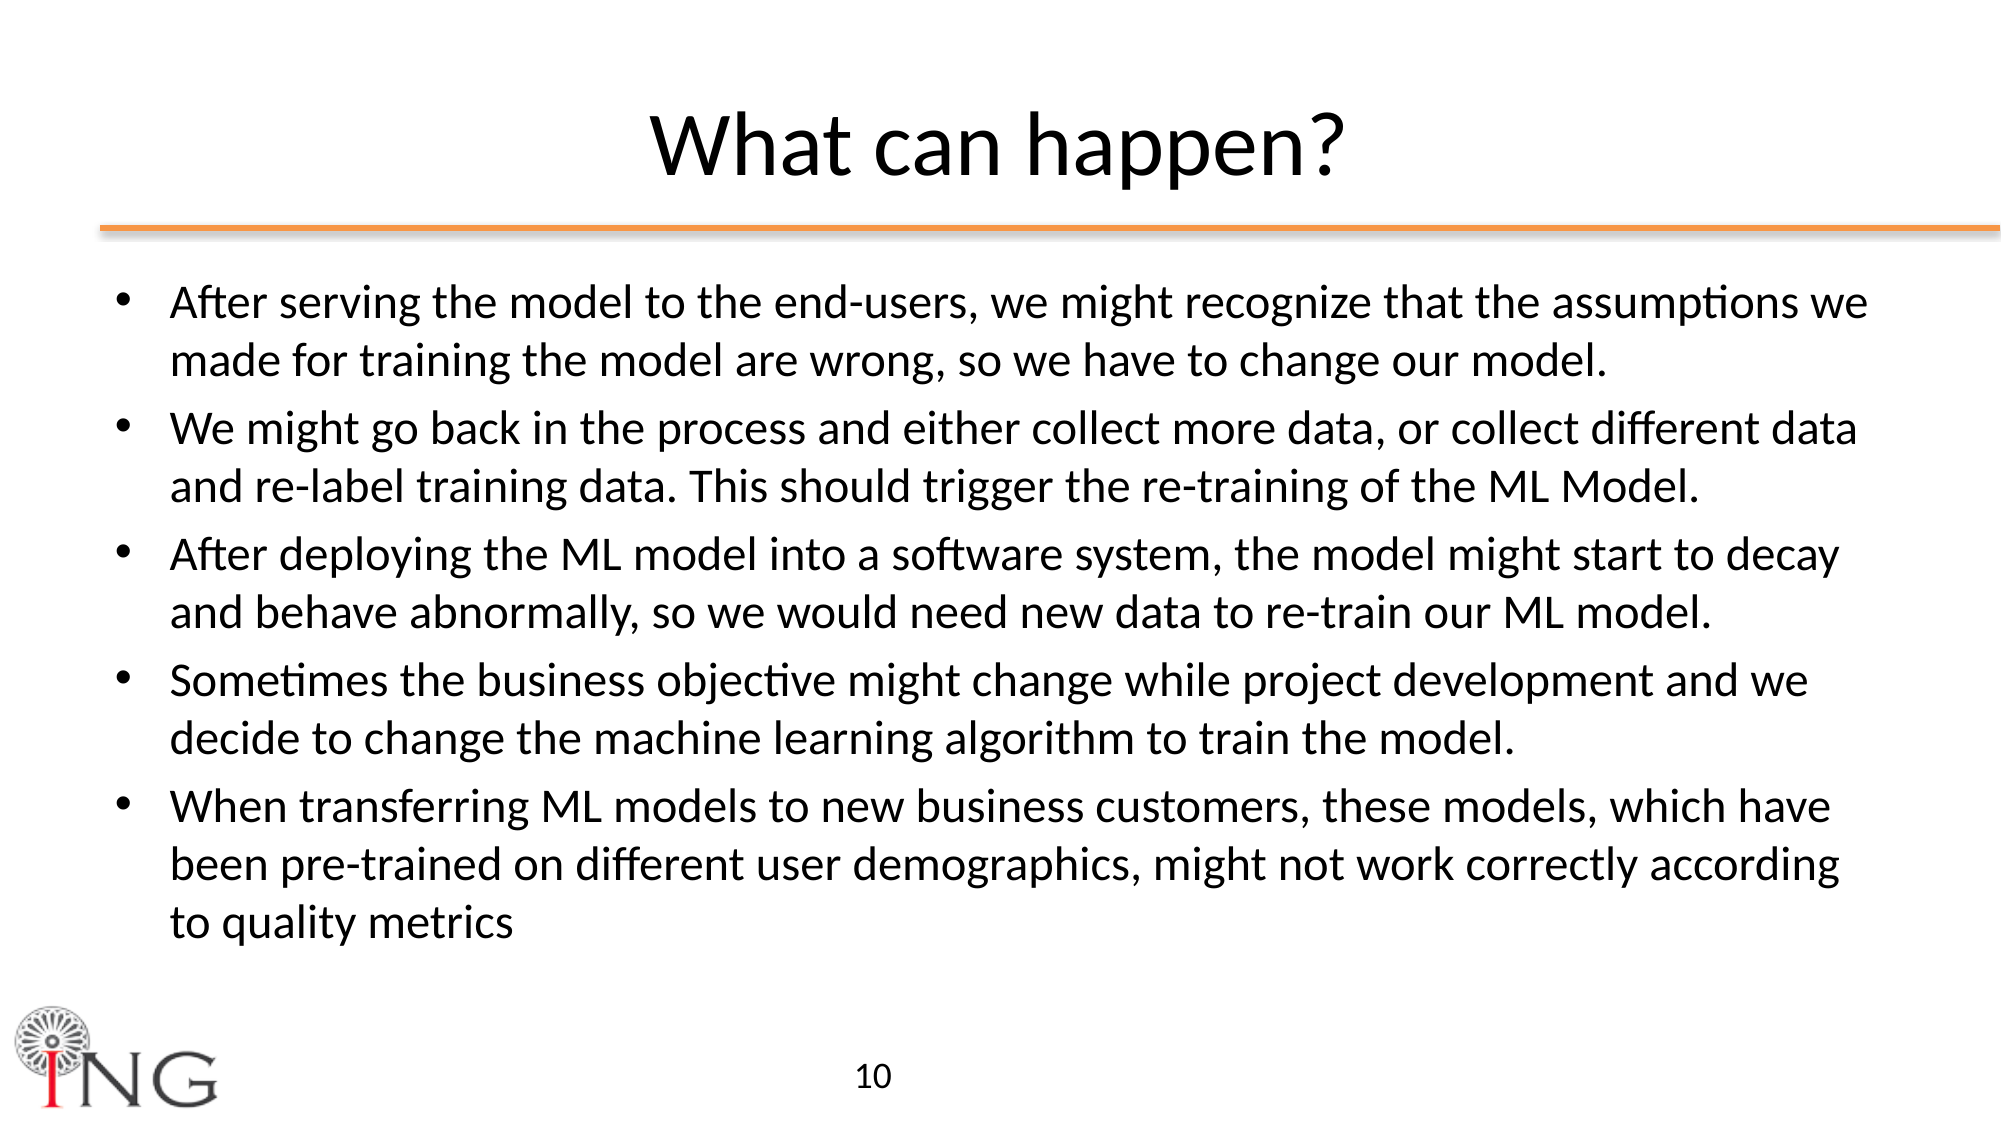

# What can happen?
After serving the model to the end-users, we might recognize that the assumptions we made for training the model are wrong, so we have to change our model.
We might go back in the process and either collect more data, or collect different data and re-label training data. This should trigger the re-training of the ML Model.
After deploying the ML model into a software system, the model might start to decay and behave abnormally, so we would need new data to re-train our ML model.
Sometimes the business objective might change while project development and we decide to change the machine learning algorithm to train the model.
When transferring ML models to new business customers, these models, which have been pre-trained on different user demographics, might not work correctly according to quality metrics

10